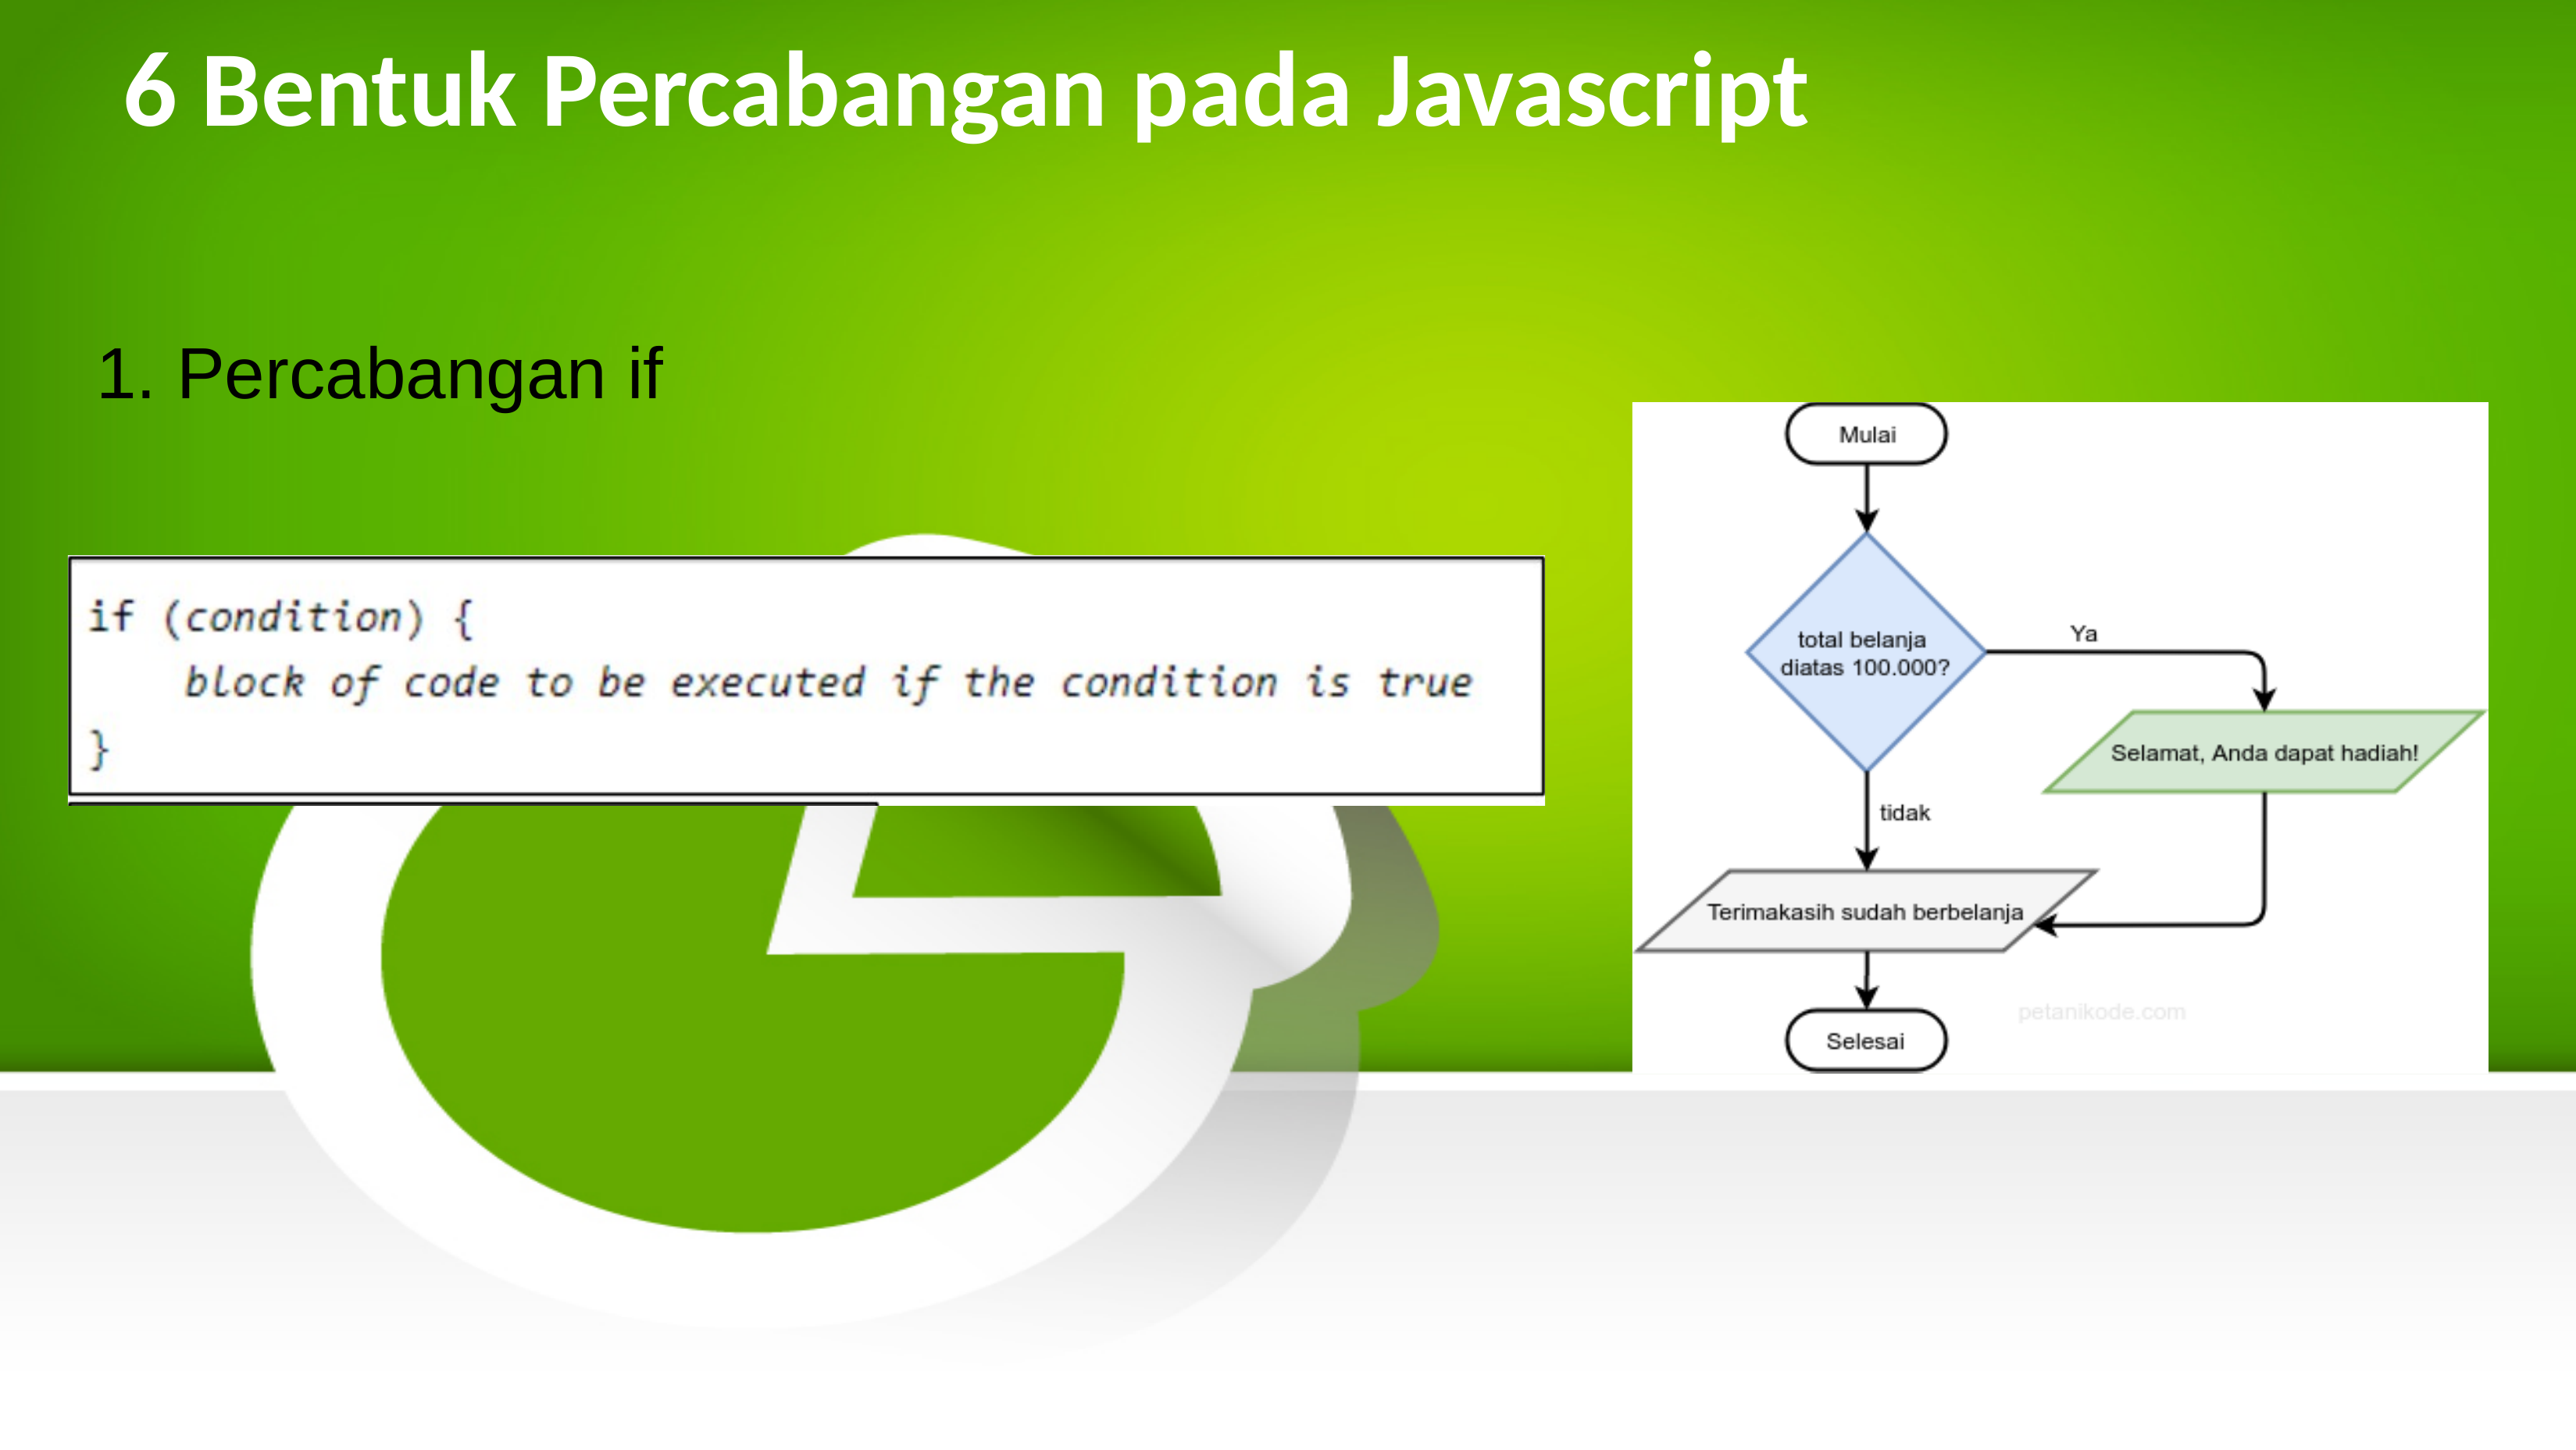

6 Bentuk Percabangan pada Javascript
1. Percabangan if